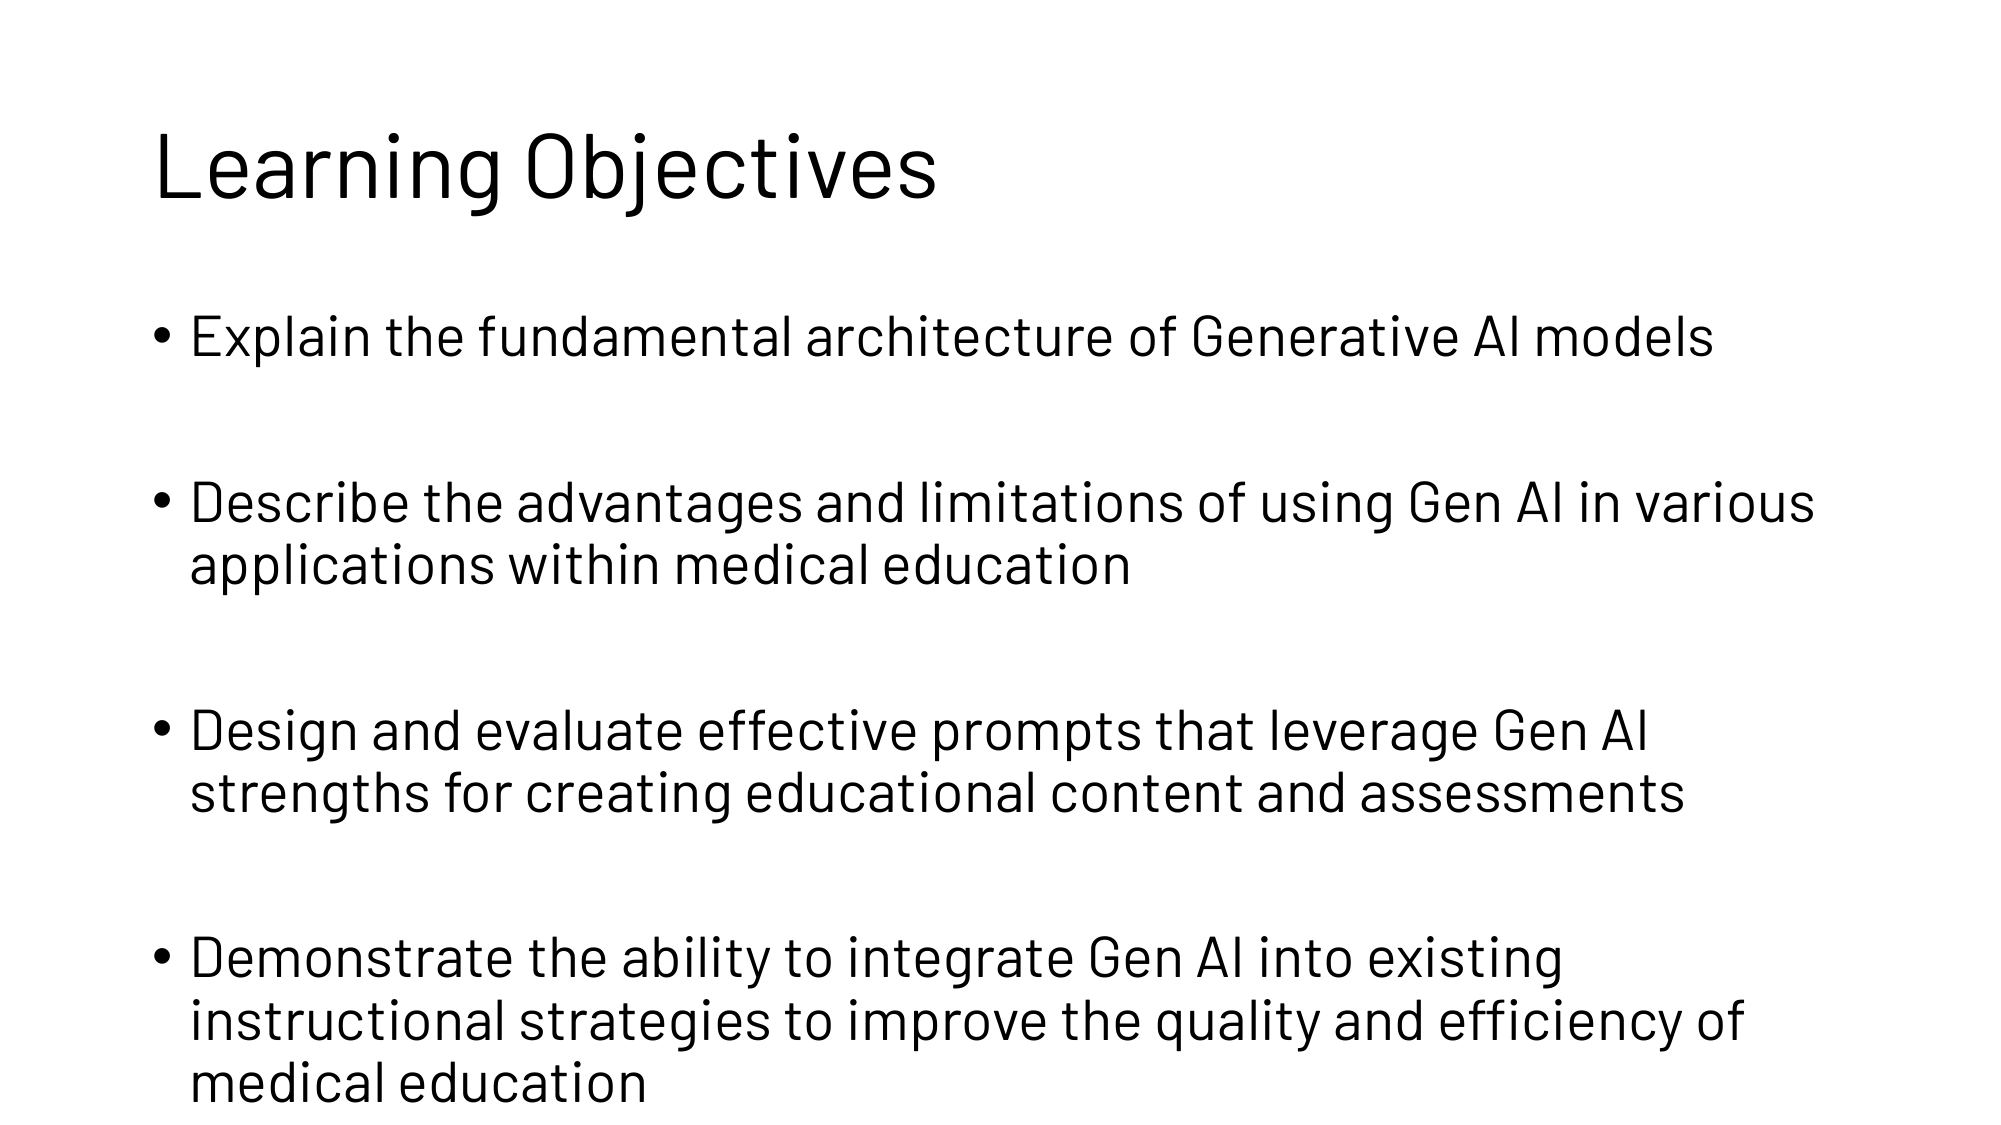

# Learning Objectives
Explain the fundamental architecture of Generative AI models

Describe the advantages and limitations of using Gen AI in various applications within medical education

Design and evaluate effective prompts that leverage Gen AI strengths for creating educational content and assessments

Demonstrate the ability to integrate Gen AI into existing instructional strategies to improve the quality and efficiency of medical education